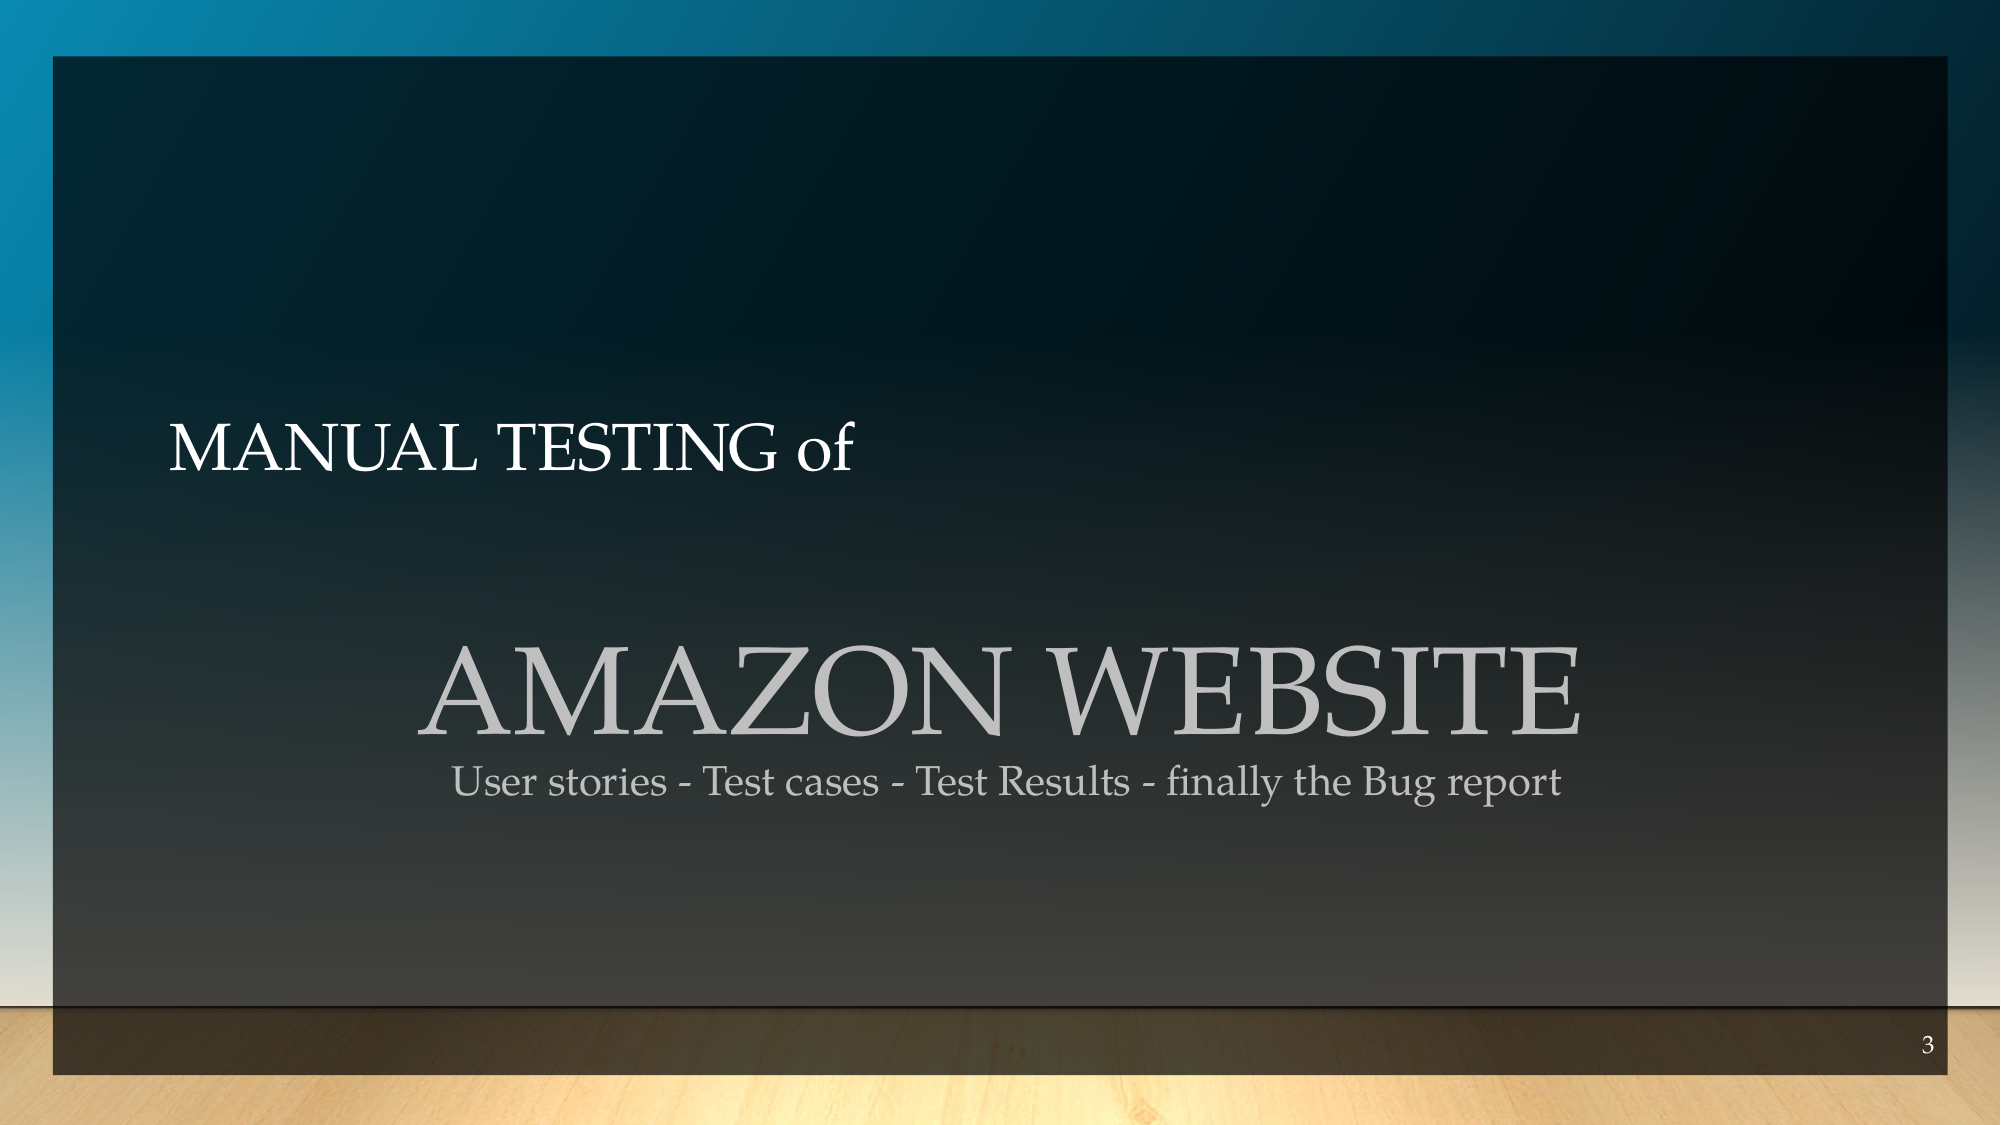

# MANUAL TESTING of
AMAZON WEBSITE

User stories - Test cases - Test Results - finally the Bug report
3